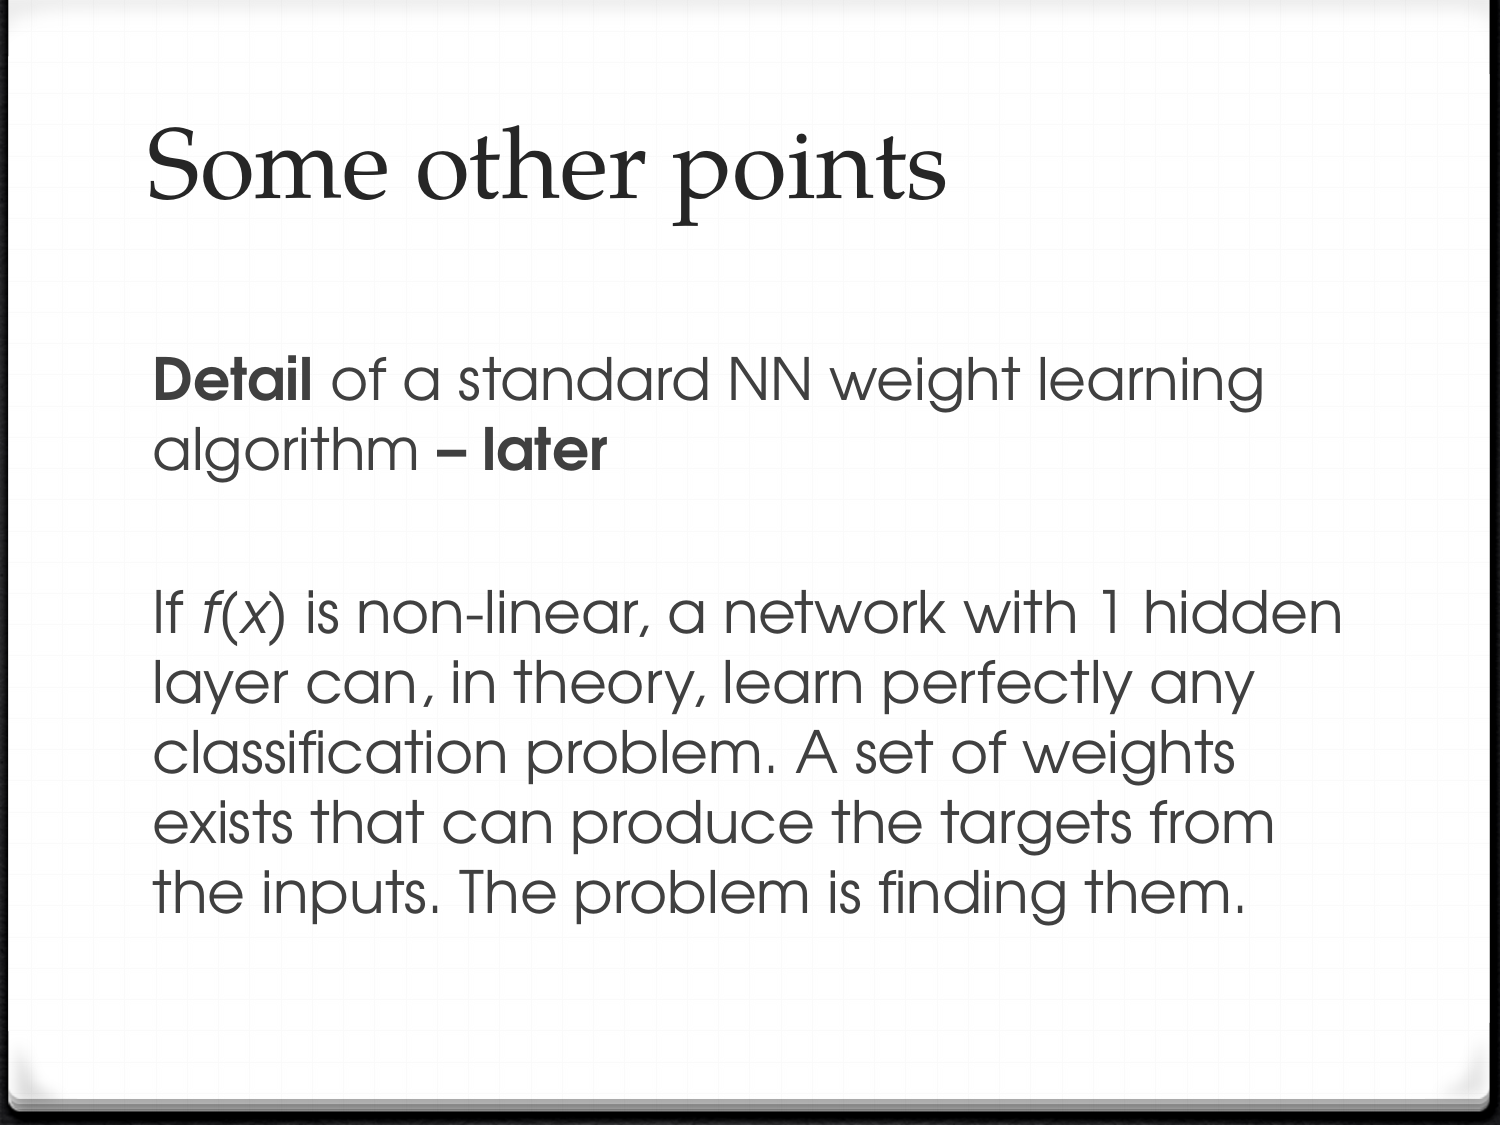

# Some other points
Detail of a standard NN weight learning algorithm – later

If f(x) is non-linear, a network with 1 hidden layer can, in theory, learn perfectly any classification problem. A set of weights exists that can produce the targets from the inputs. The problem is finding them.